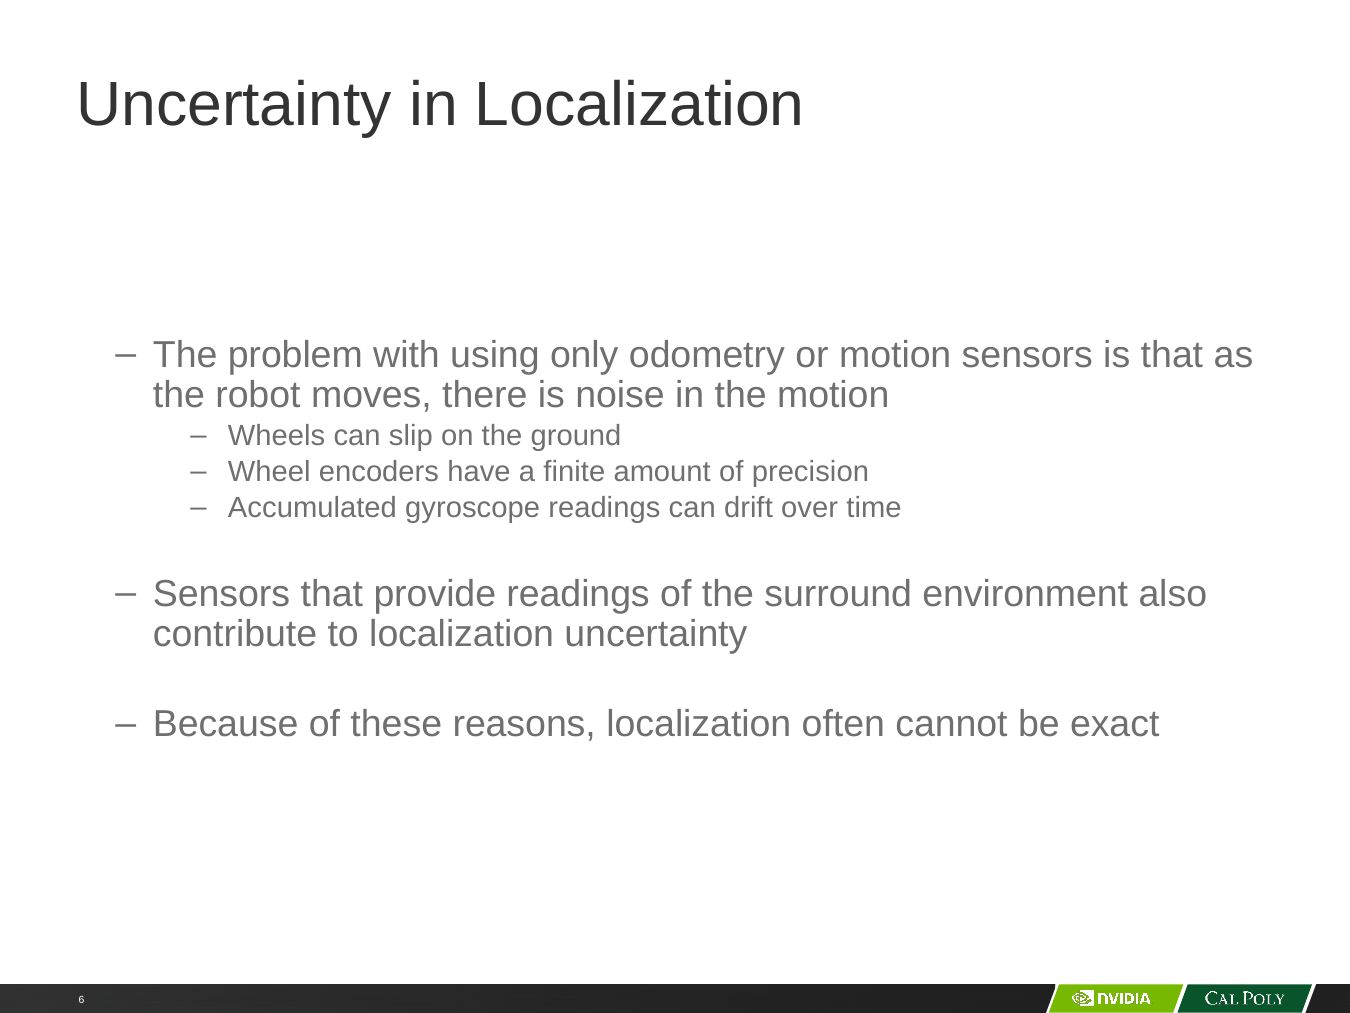

# Uncertainty in Localization

The problem with using only odometry or motion sensors is that as the robot moves, there is noise in the motion
Wheels can slip on the ground
Wheel encoders have a finite amount of precision
Accumulated gyroscope readings can drift over time

Sensors that provide readings of the surround environment also contribute to localization uncertainty

Because of these reasons, localization often cannot be exact